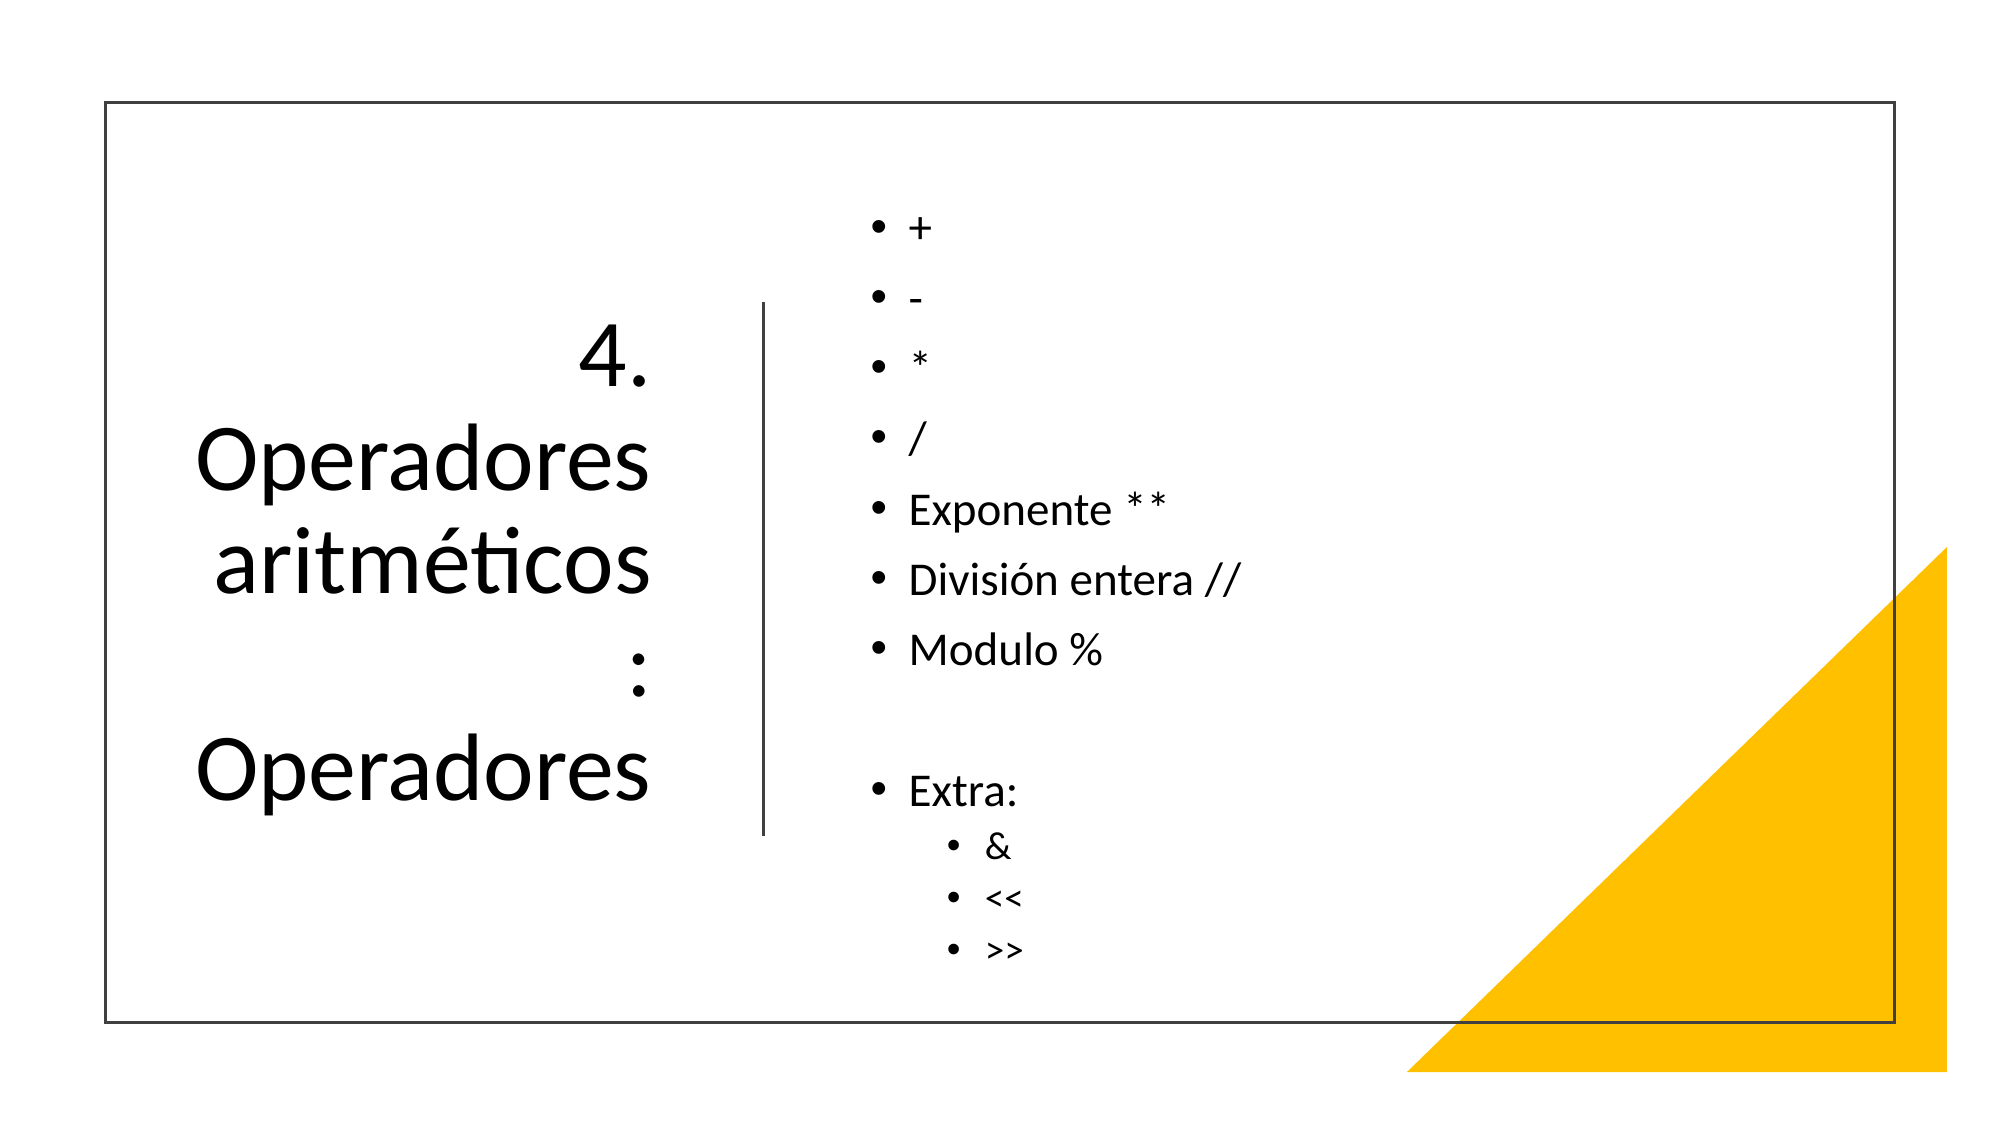

# 4. Operadores aritméticos: Operadores
+
-
*
/
Exponente **
División entera //
Modulo %

Extra:
&
<<
>>